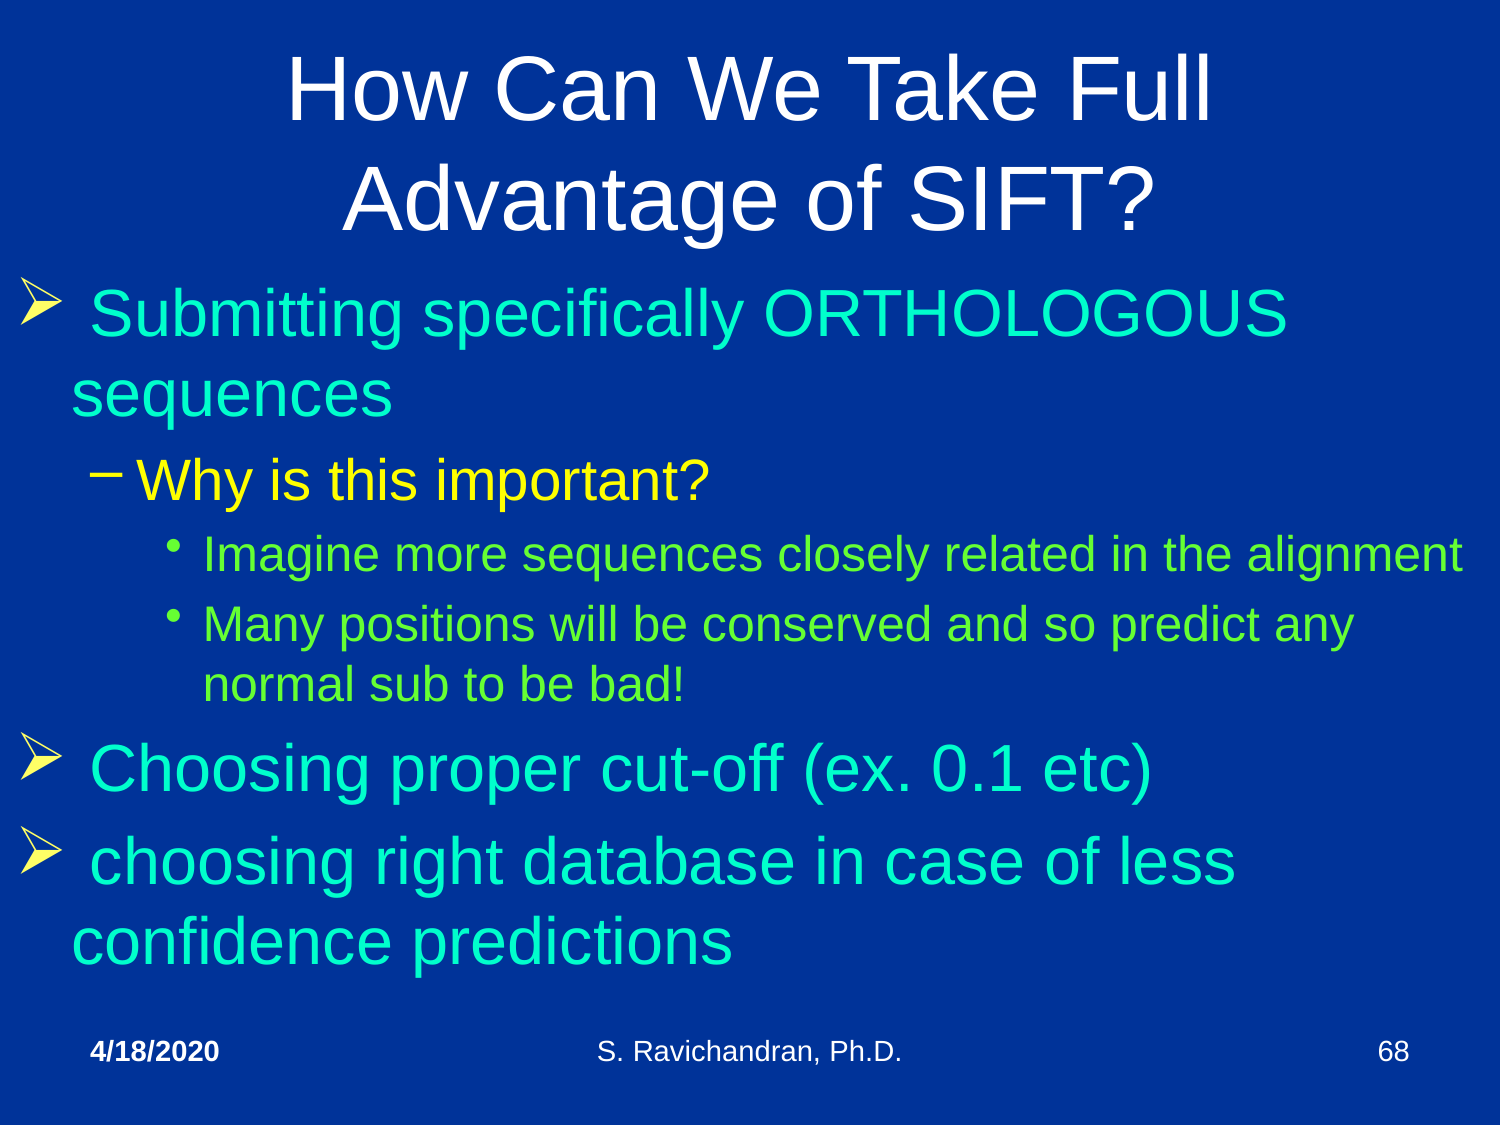

# How Can We Take Full Advantage of SIFT?
 Submitting specifically ORTHOLOGOUS sequences
Why is this important?
Imagine more sequences closely related in the alignment
Many positions will be conserved and so predict any normal sub to be bad!
 Choosing proper cut-off (ex. 0.1 etc)
 choosing right database in case of less confidence predictions
4/18/2020
S. Ravichandran, Ph.D.
68